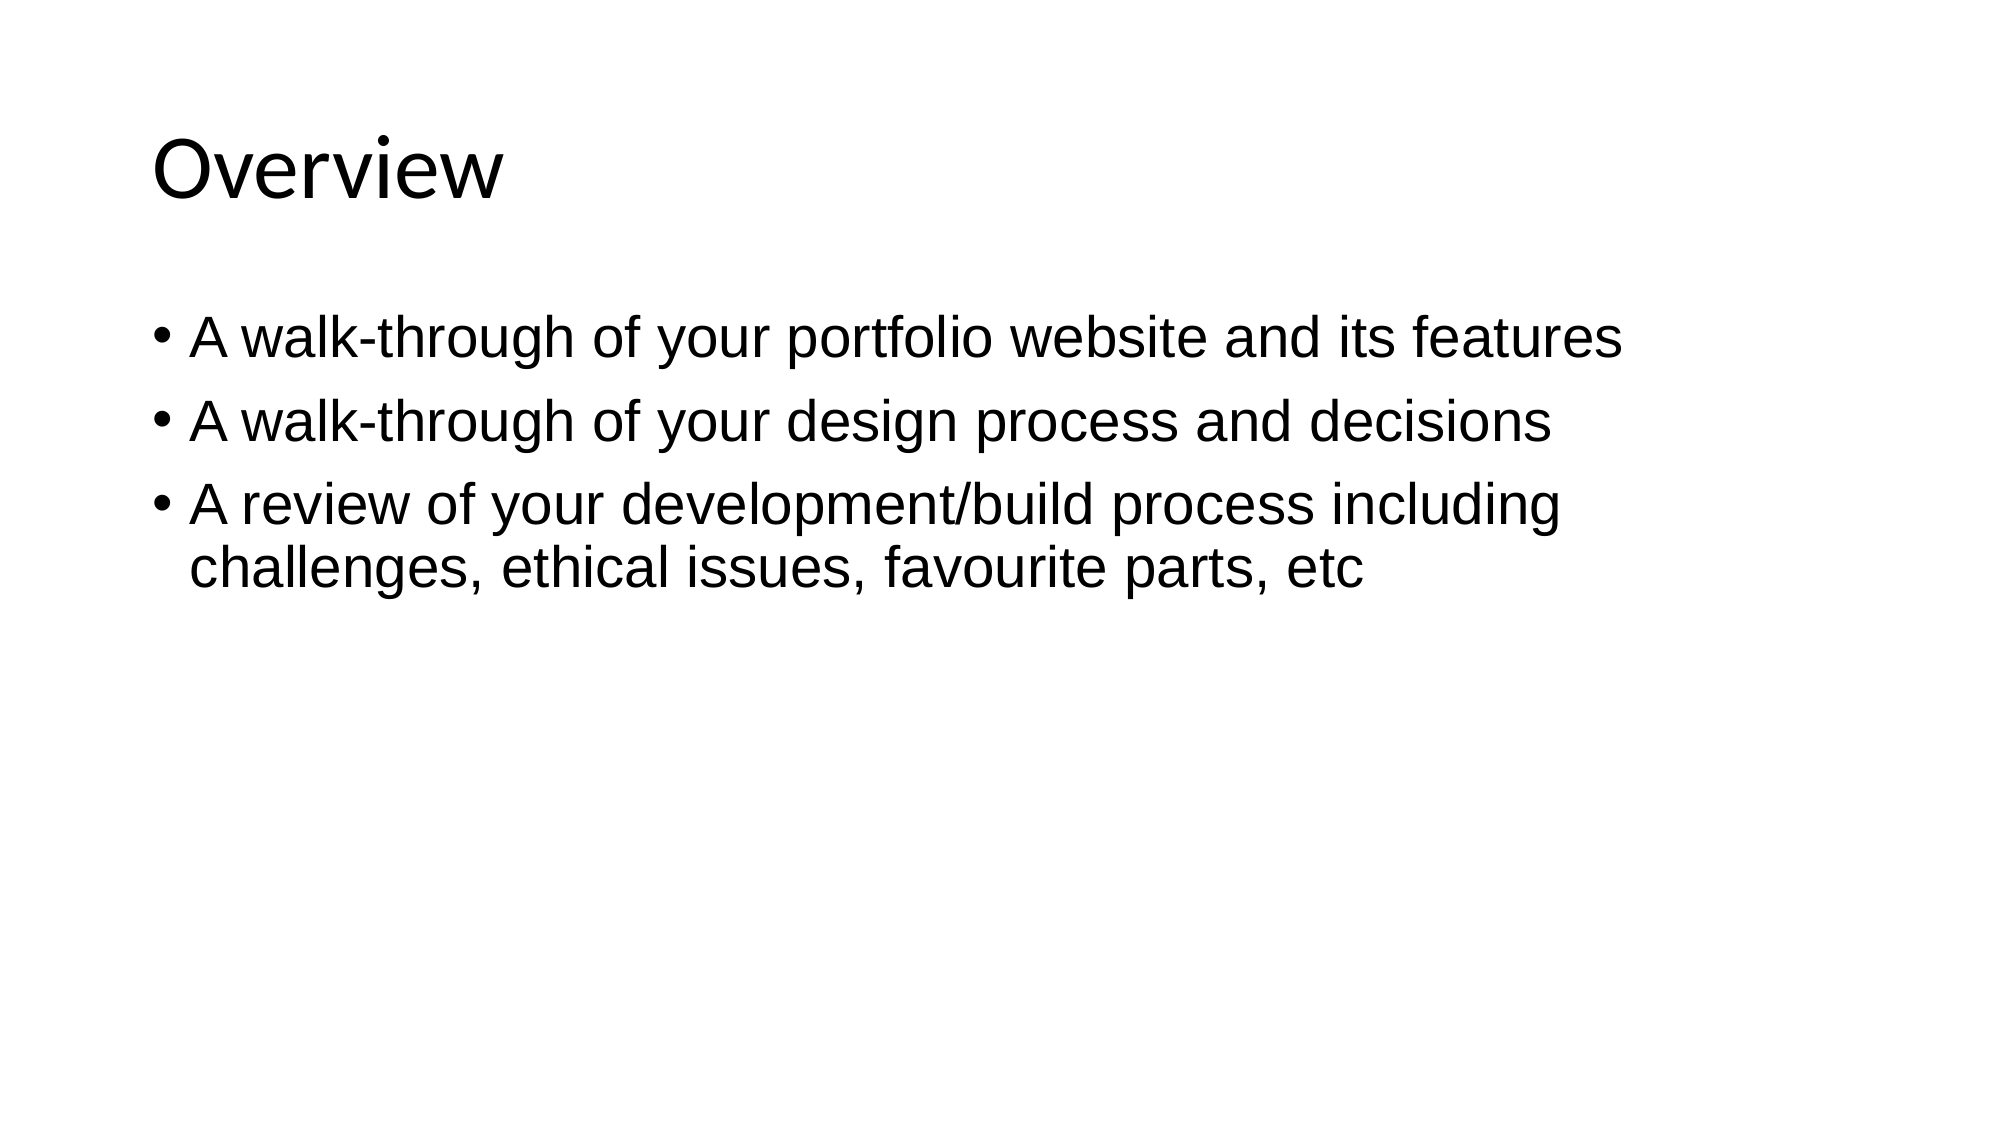

# Overview
A walk-through of your portfolio website and its features
A walk-through of your design process and decisions
A review of your development/build process including challenges, ethical issues, favourite parts, etc